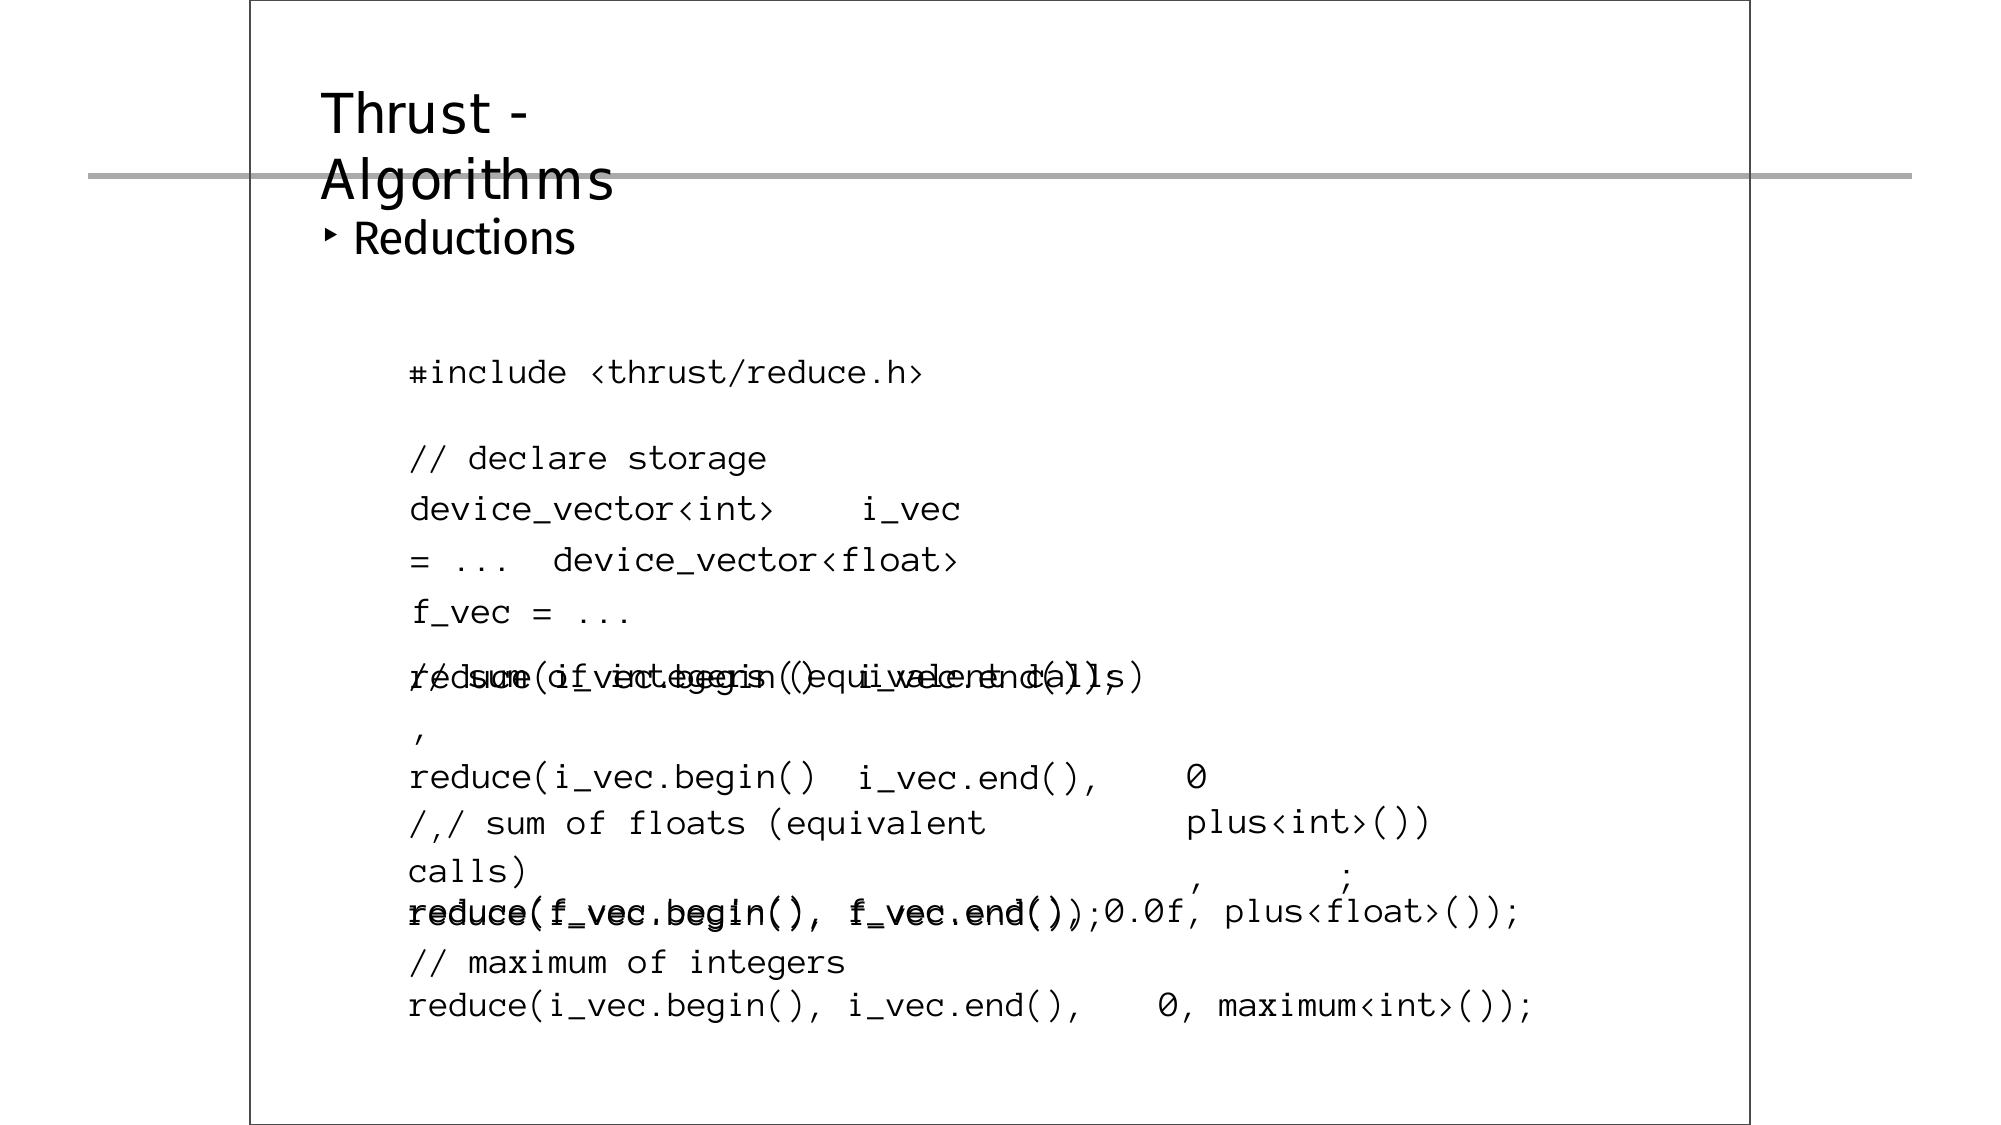

# Thrust - Algorithms

Reductions

#include <thrust/reduce.h>

// declare storage  device_vector<int>	i_vec = ...  device_vector<float> f_vec = ...
// sum of integers (equivalent calls)
reduce(i_vec.begin()
,
reduce(i_vec.begin()
i_vec.end());
0	plus<int>())
,	;
i_vec.end(),
/,/ sum of floats (equivalent calls)
reduce(f_vec.begin(), f_vec.end());
reduce(f_vec.begin(), f_vec.end(), 0.0f, plus<float>());
// maximum of integers
reduce(i_vec.begin(), i_vec.end(),	0, maximum<int>());